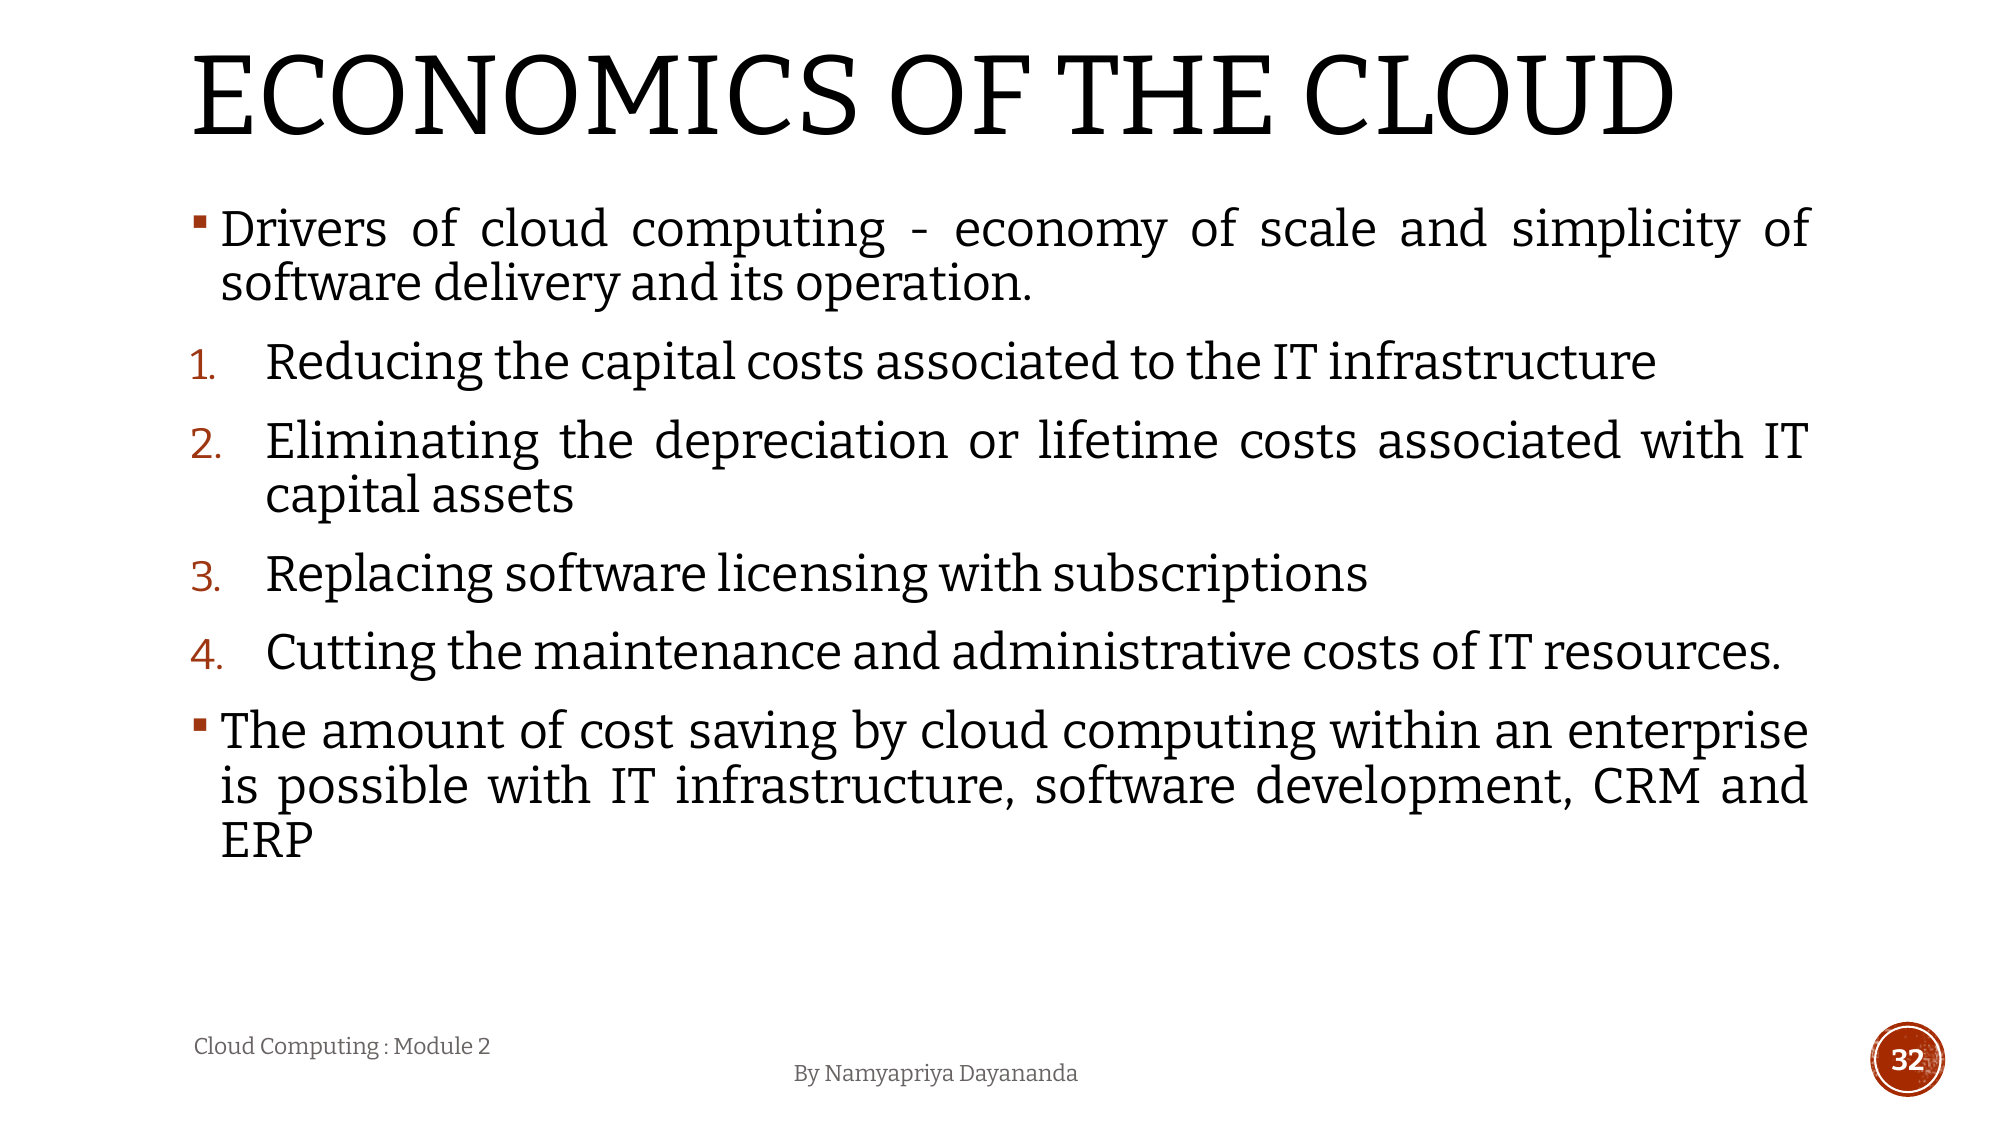

# ECONOMICS OF THE CLOUD
Drivers of cloud computing - economy of scale and simplicity of software delivery and its operation.
Reducing the capital costs associated to the IT infrastructure
Eliminating the depreciation or lifetime costs associated with IT capital assets
Replacing software licensing with subscriptions
Cutting the maintenance and administrative costs of IT resources.
The amount of cost saving by cloud computing within an enterprise is possible with IT infrastructure, software development, CRM and ERP
Cloud Computing : Module 2                                                   											By Namyapriya Dayananda
32